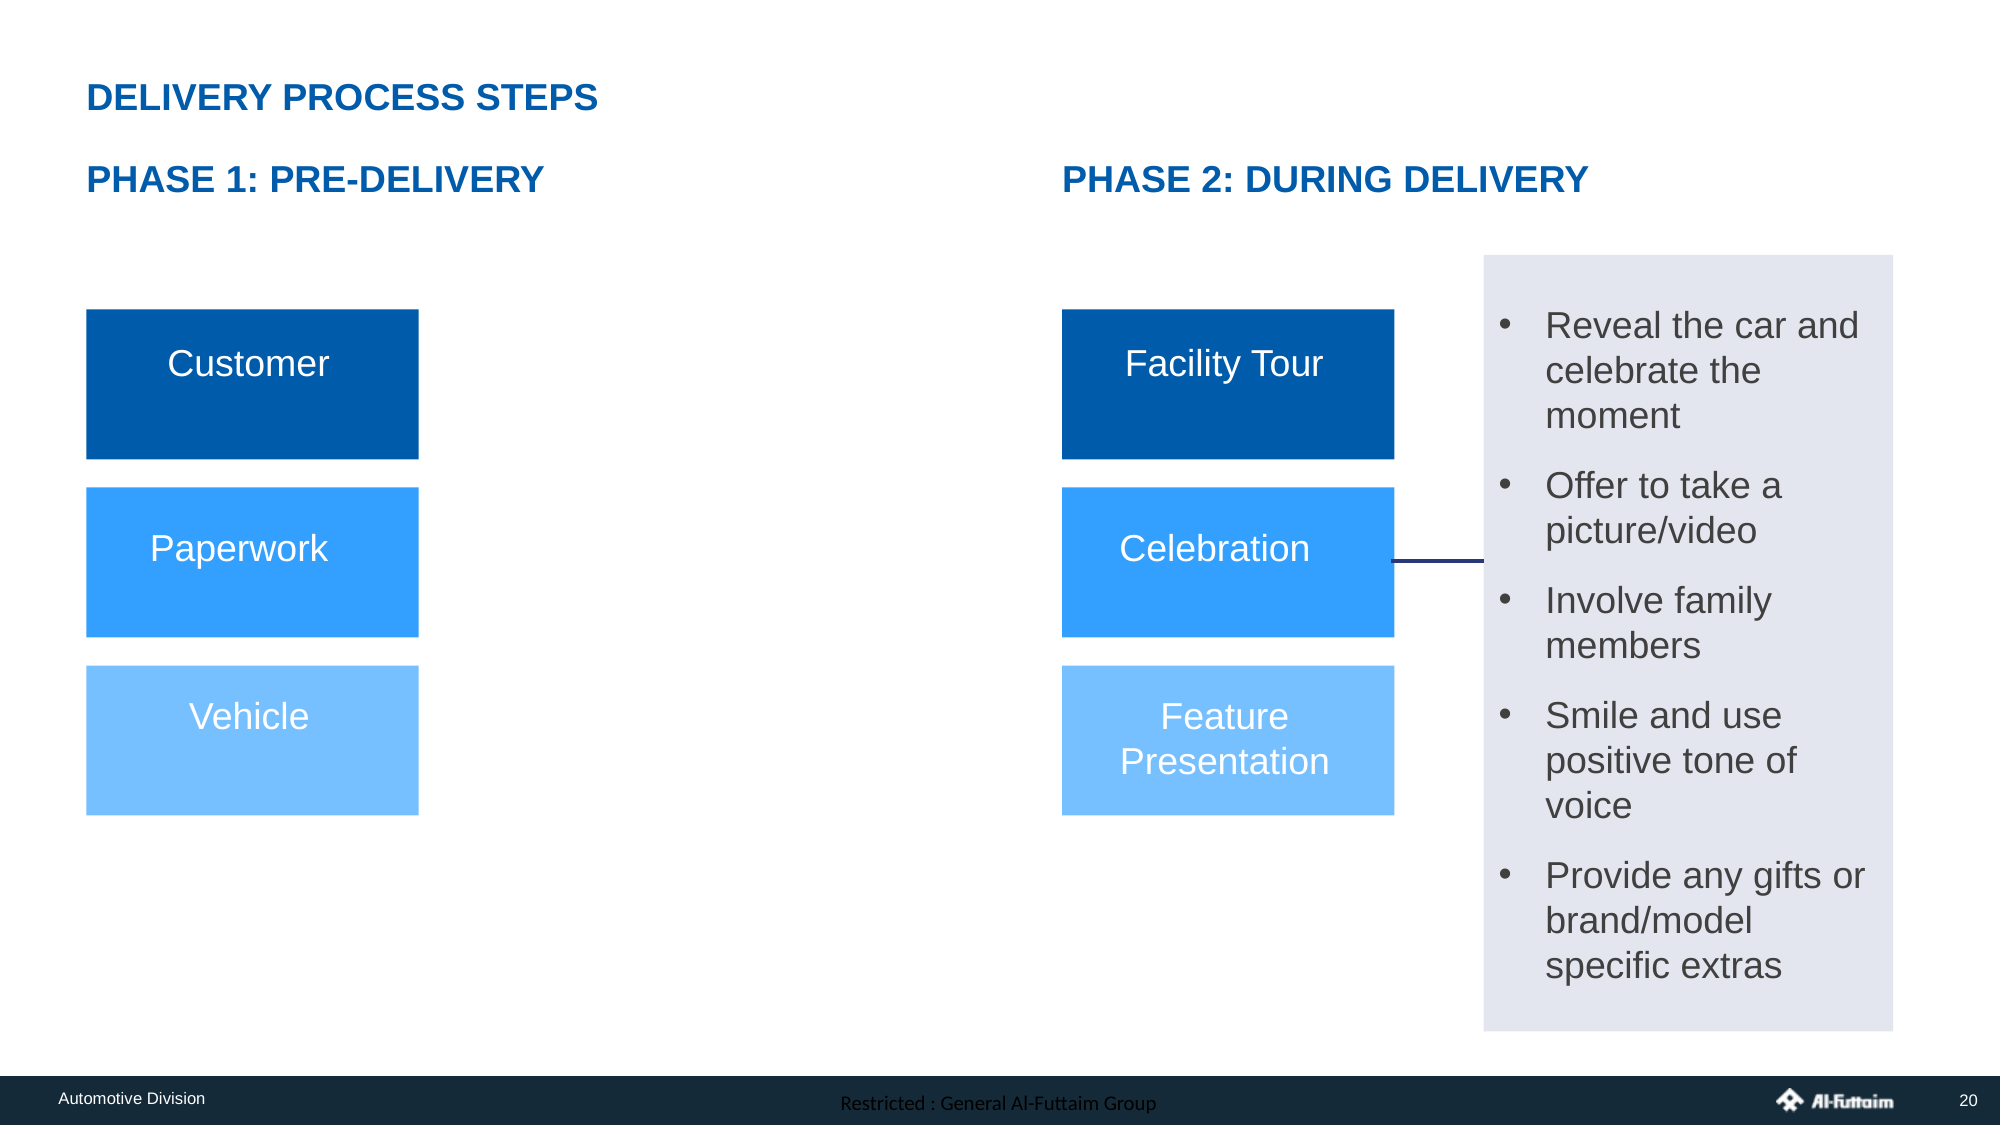

DELIVERY PROCESS STEPS
PHASE 1: PRE-DELIVERY
PHASE 2: DURING DELIVERY
Reveal the car and celebrate the moment
Offer to take a picture/video
Involve family members
Smile and use positive tone of voice
Provide any gifts or brand/model specific extras

Customer
Facility Tour

Paperwork
Celebration

Vehicle
Feature Presentation
Manage Expectation
Manage Expectation